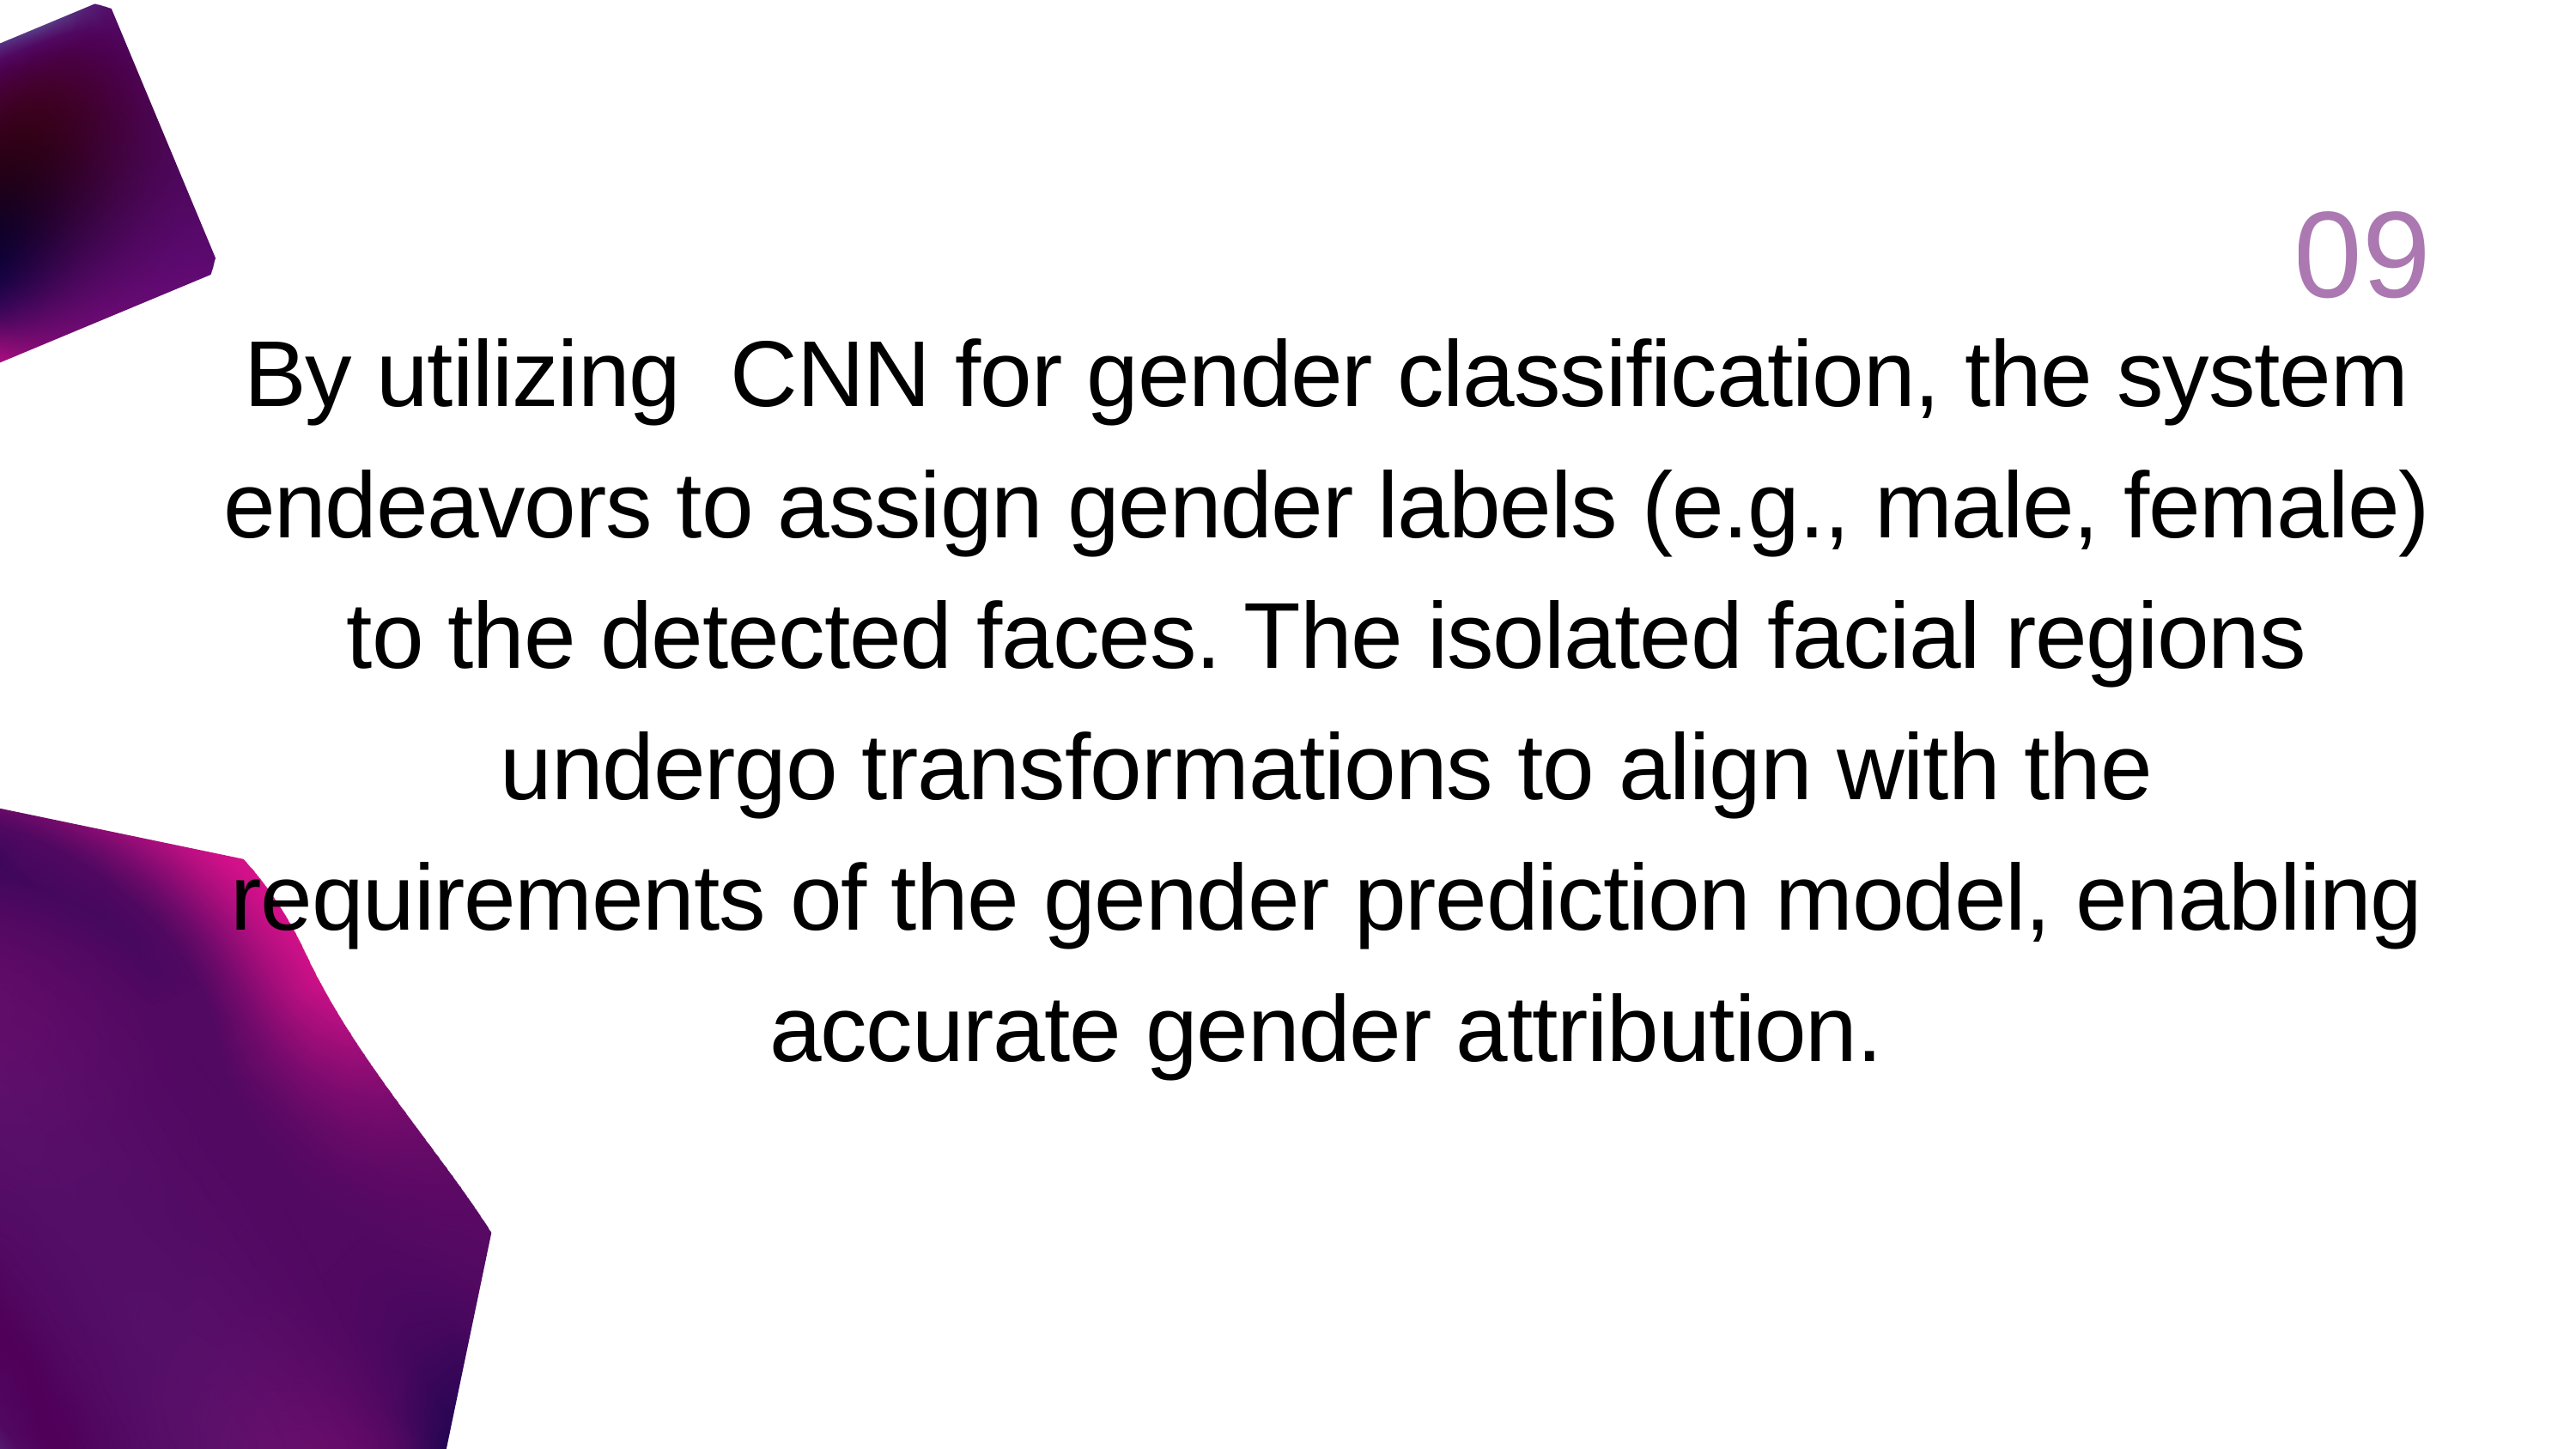

09
By utilizing  CNN for gender classification, the system endeavors to assign gender labels (e.g., male, female) to the detected faces. The isolated facial regions undergo transformations to align with the requirements of the gender prediction model, enabling accurate gender attribution.